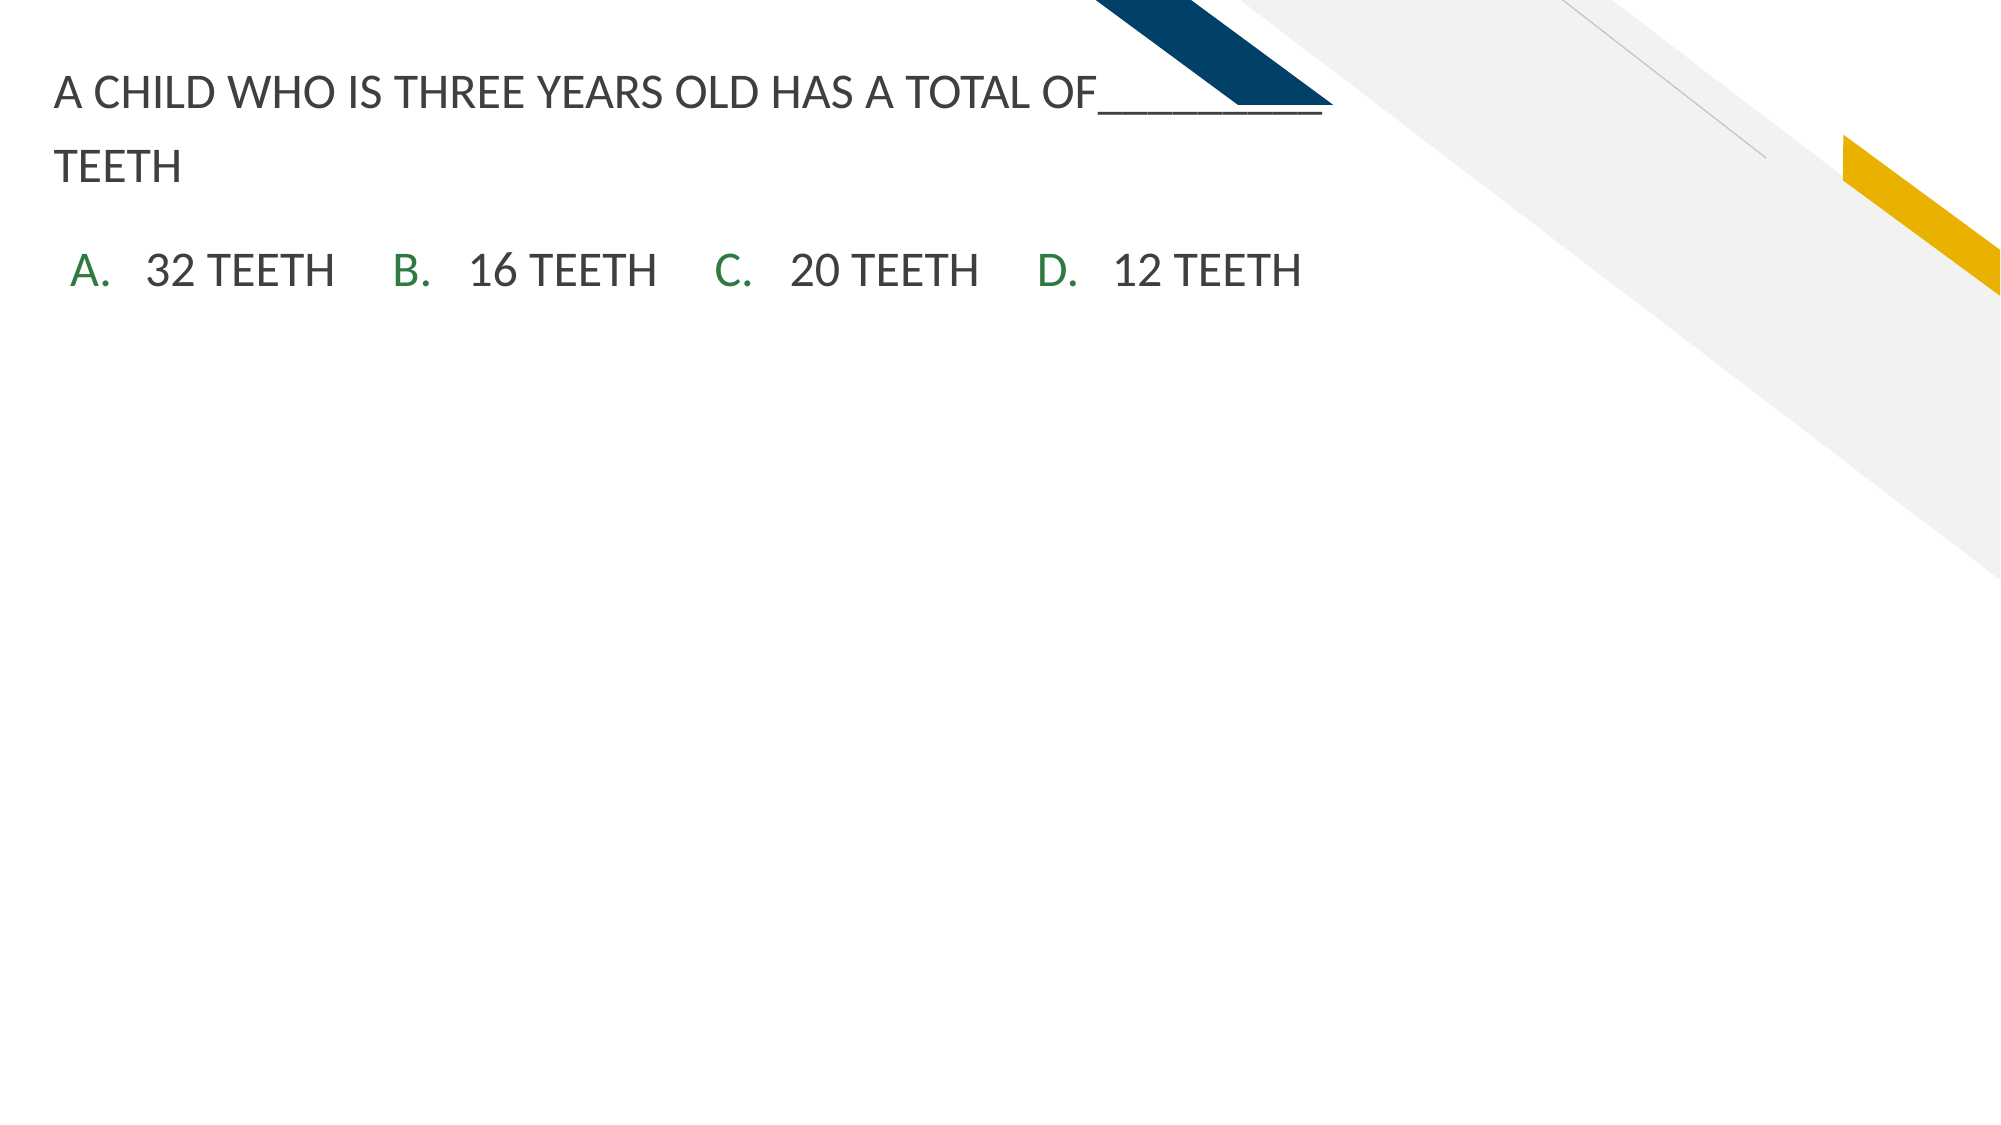

A CHILD WHO IS THREE YEARS OLD HAS A TOTAL OF_________
TEETH
32 TEETH
16 TEETH
20 TEETH
12 TEETH